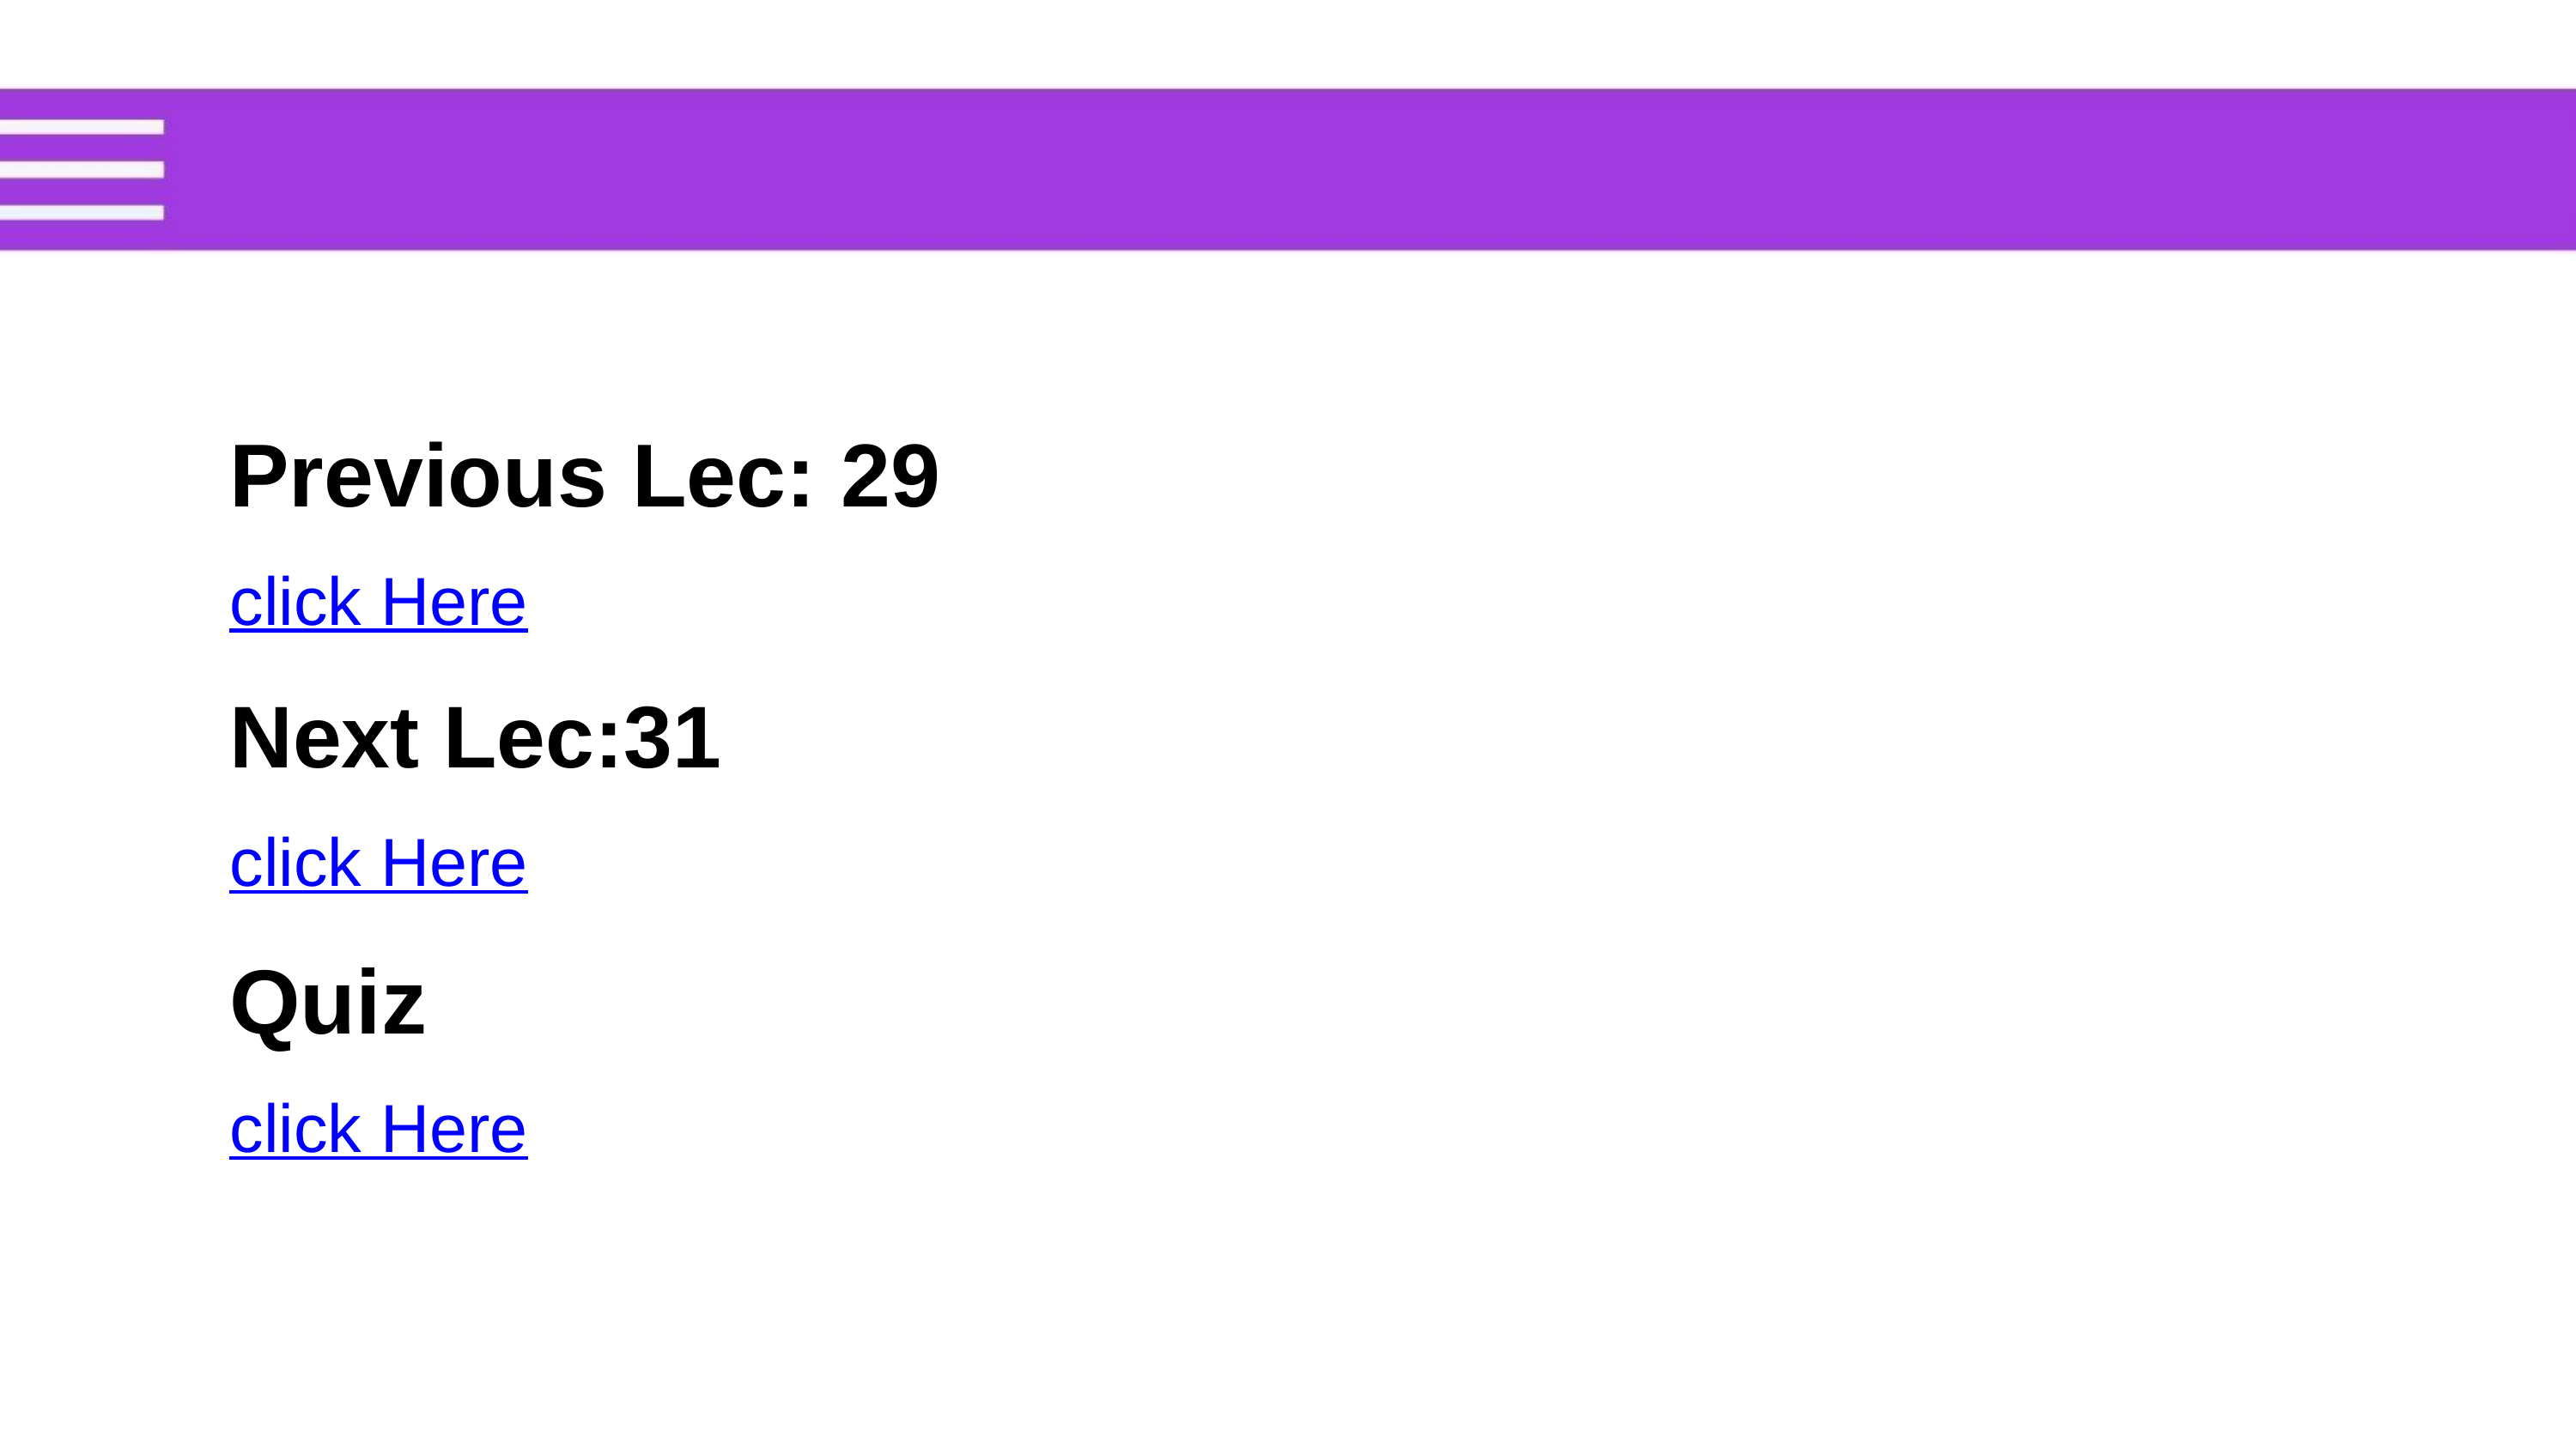

Previous Lec: 29
click Here
Next Lec:31
click Here
Quiz
click Here